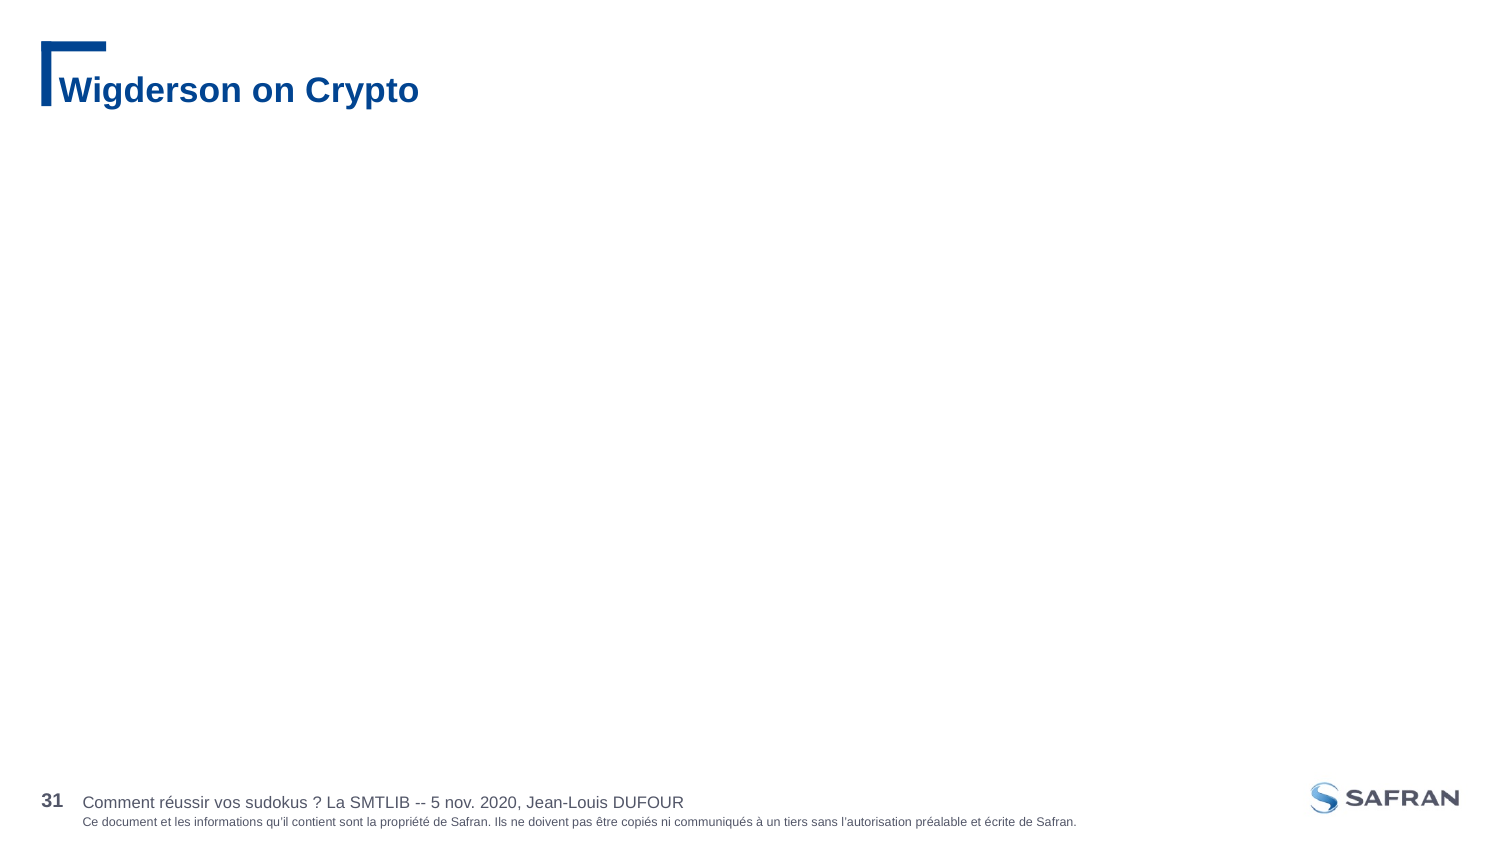

# Wigderson on Crypto

Comment réussir vos sudokus ? La SMTLIB -- 5 nov. 2020, Jean-Louis DUFOUR
31
27 sept. 2019, Jean-Louis DUFOUR